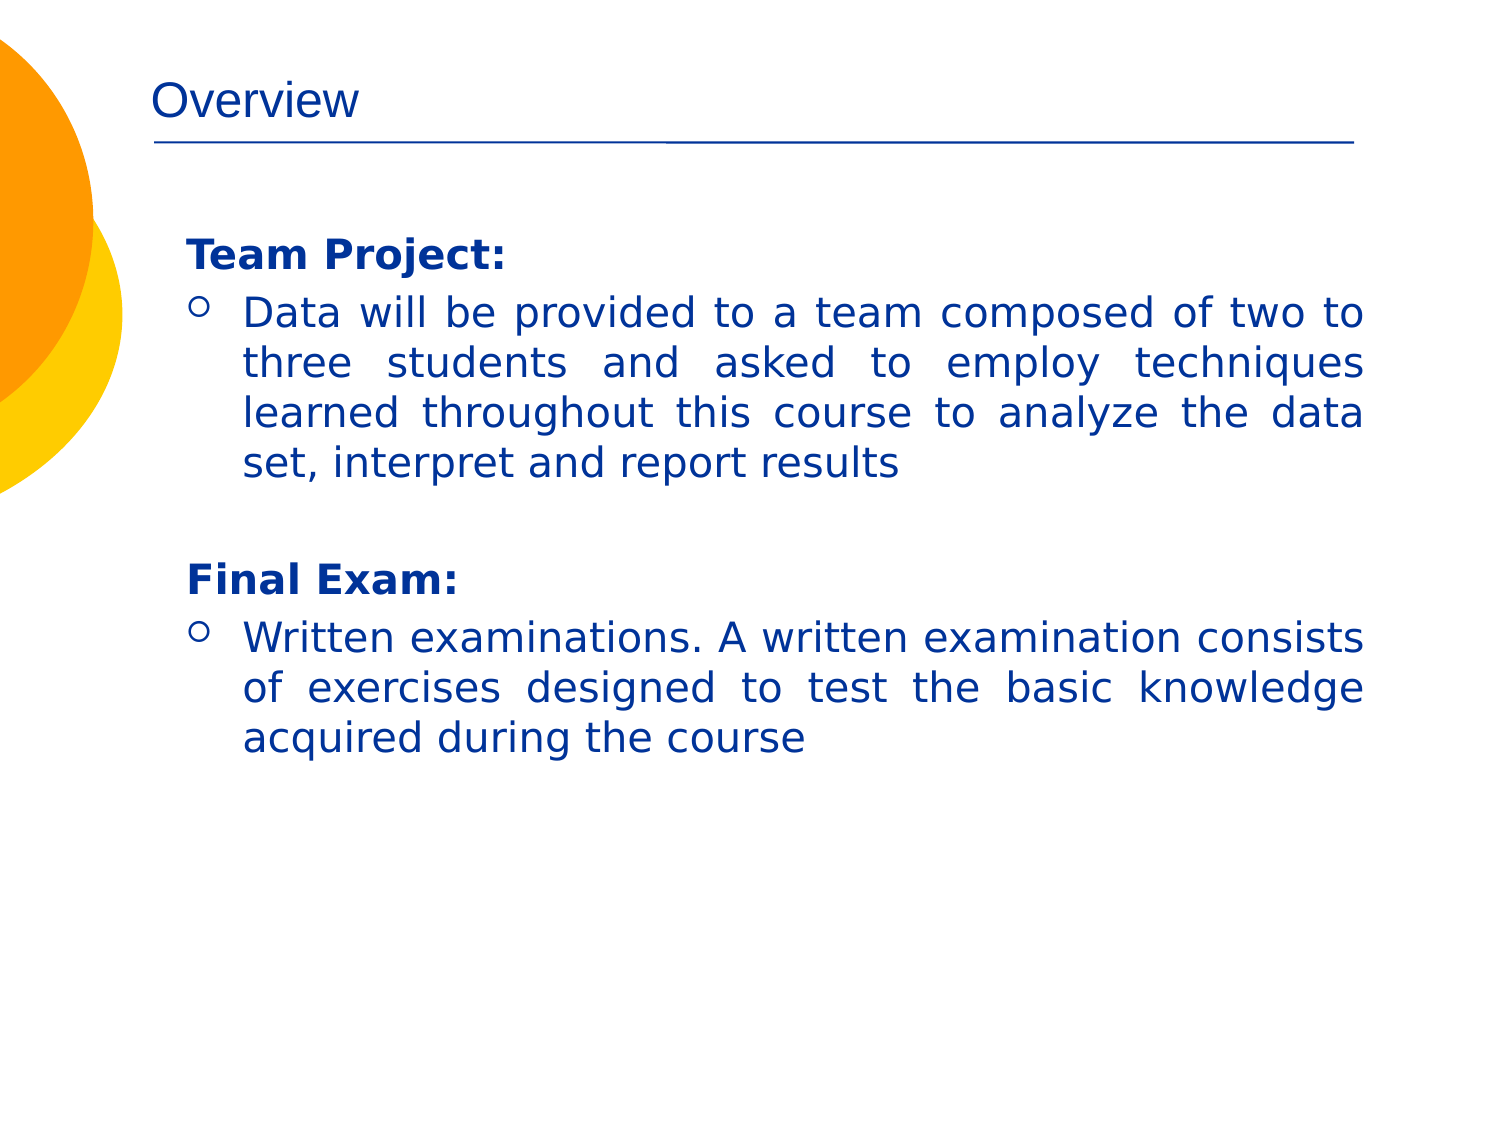

# Overview
Team Project:
Data will be provided to a team composed of two to three students and asked to employ techniques learned throughout this course to analyze the data set, interpret and report results

Final Exam:
Written examinations. A written examination consists of exercises designed to test the basic knowledge acquired during the course